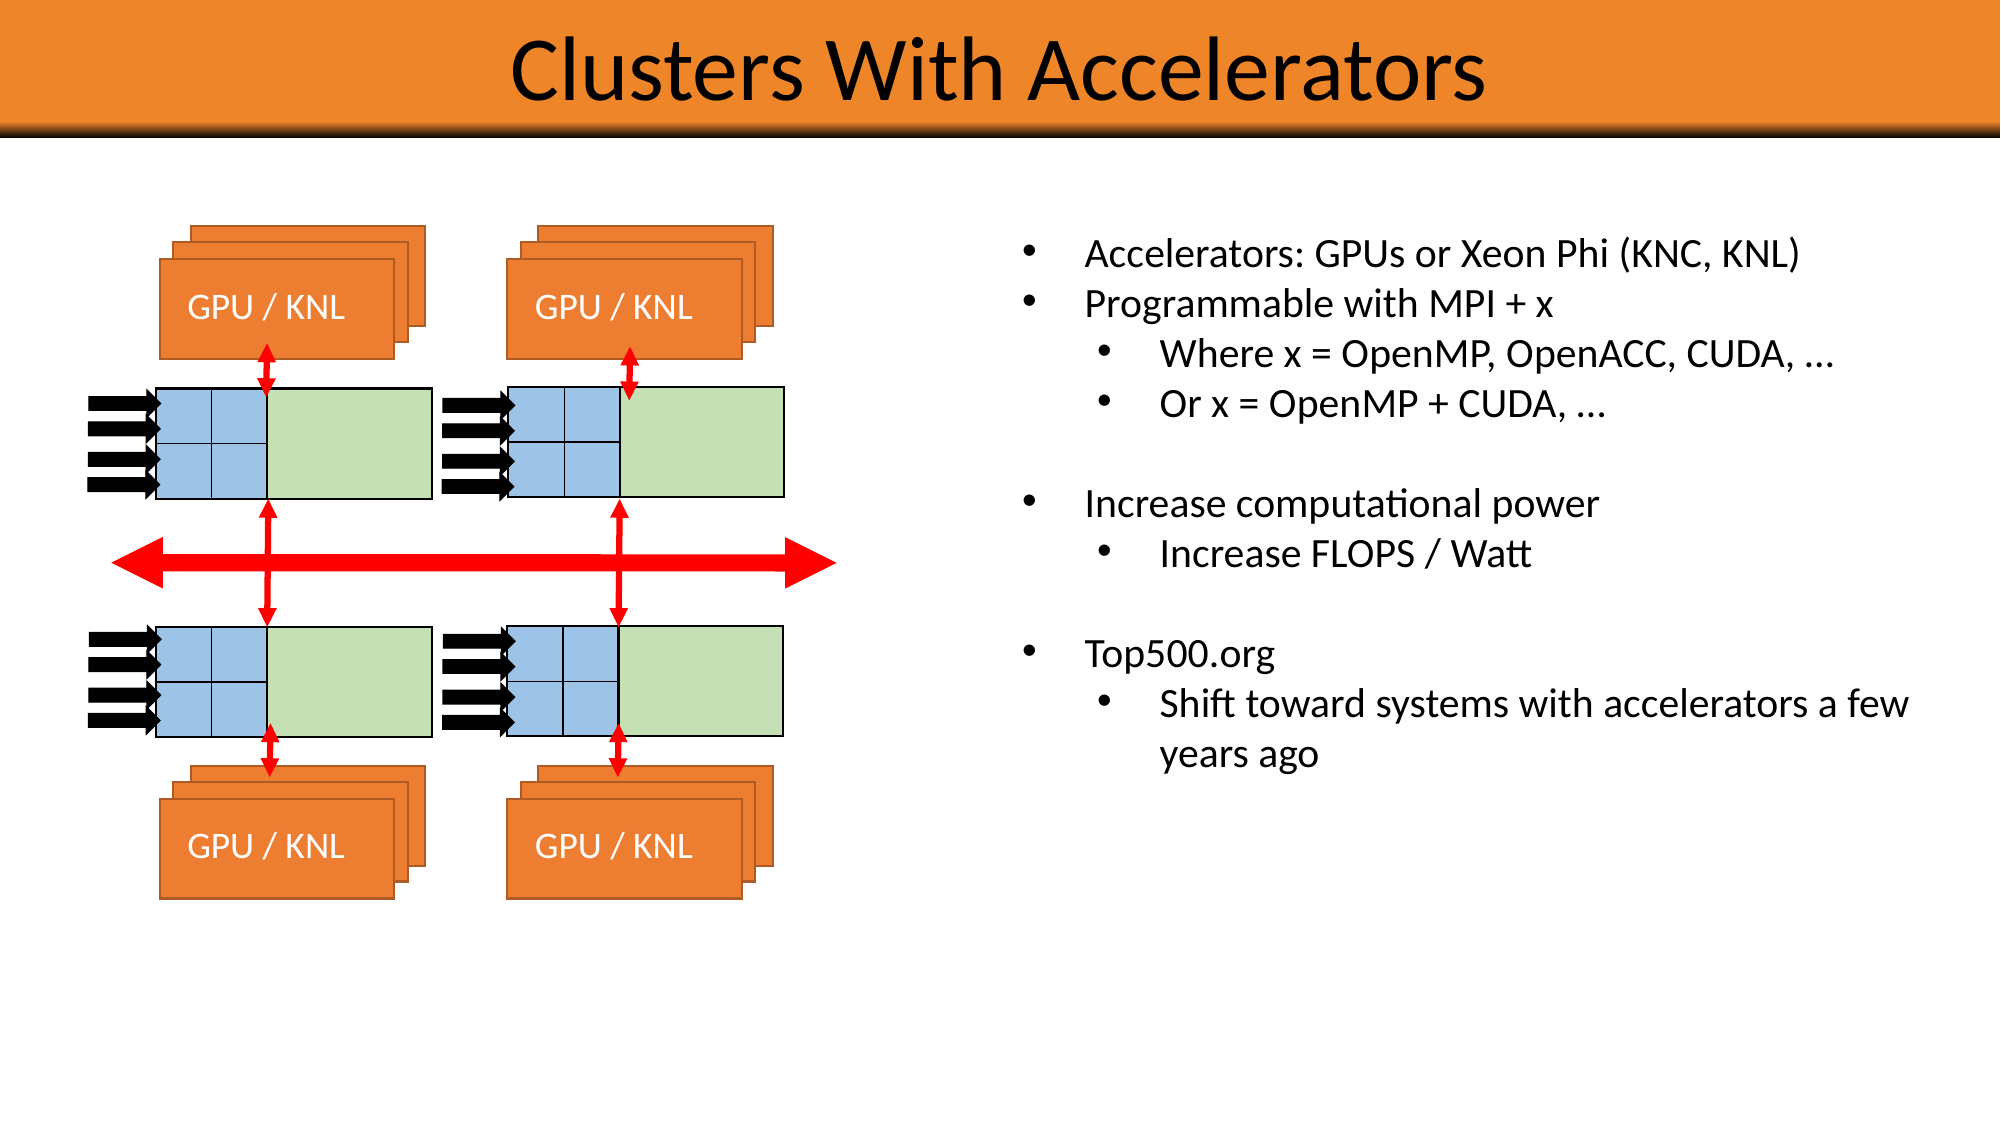

# Clusters With Accelerators
Accelerators: GPUs or Xeon Phi (KNC, KNL)
Programmable with MPI + x
Where x = OpenMP, OpenACC, CUDA, …
Or x = OpenMP + CUDA, …

Increase computational power
Increase FLOPS / Watt

Top500.org
Shift toward systems with accelerators a few years ago

GPU / KNL

GPU / KNL

GPU / KNL

GPU / KNL